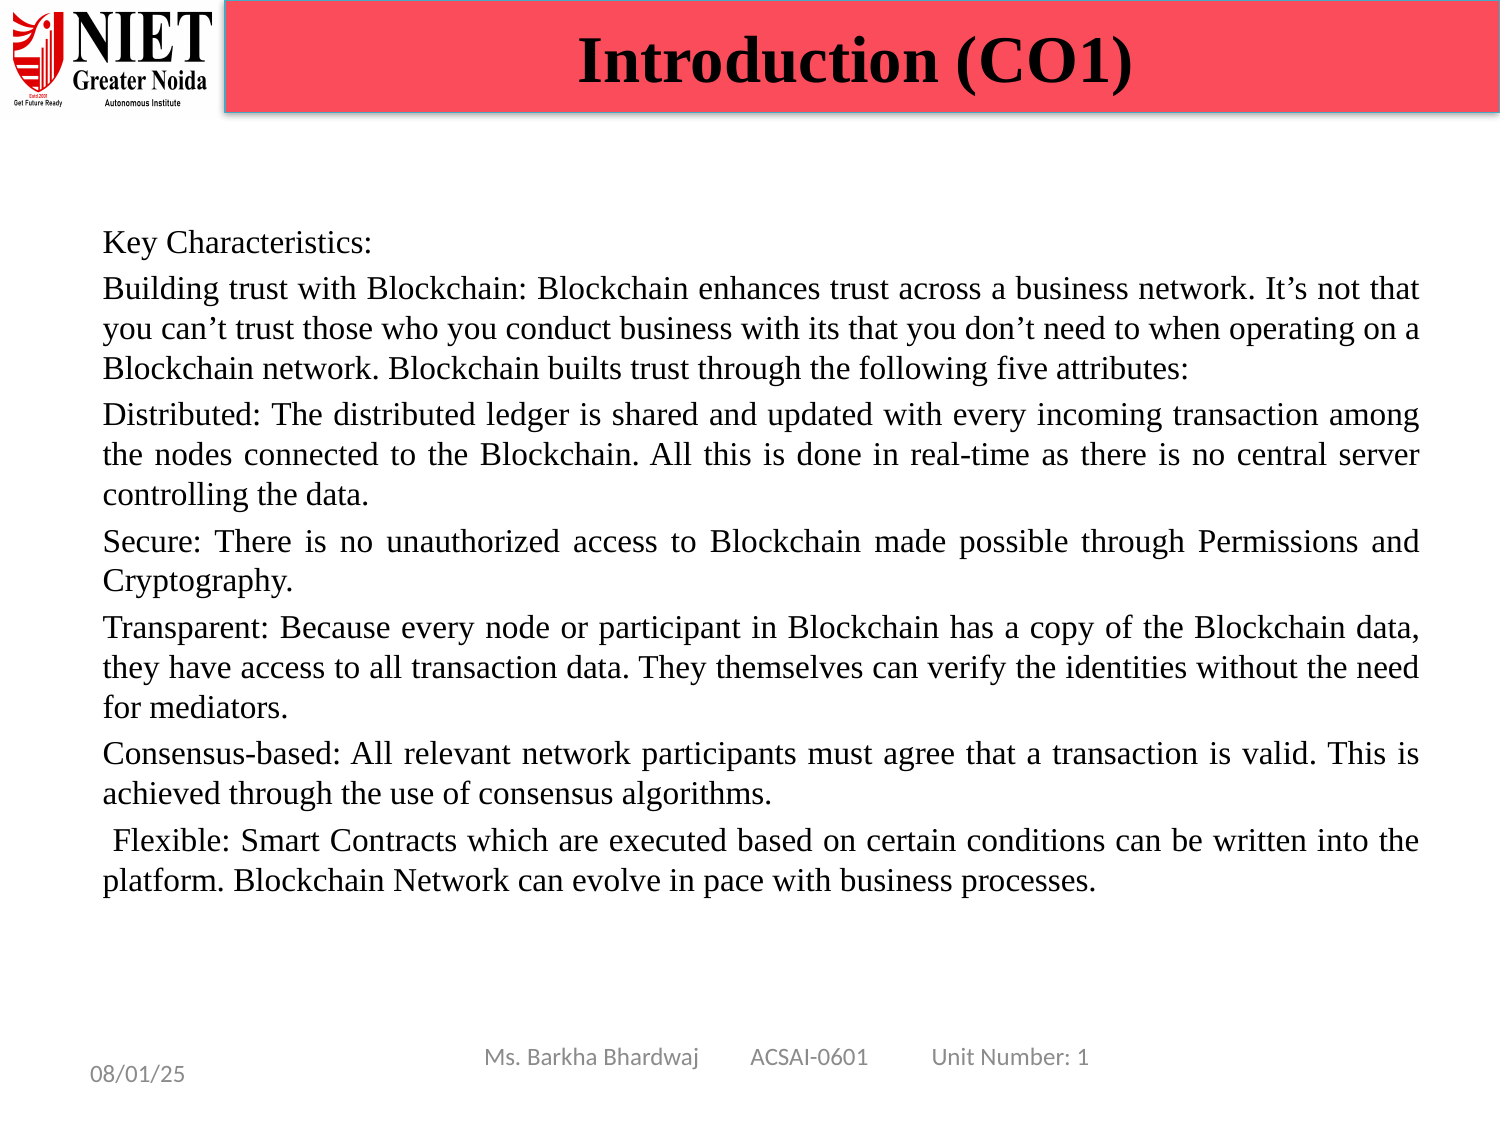

Introduction (CO1)
Key Characteristics:
Building trust with Blockchain: Blockchain enhances trust across a business network. It’s not that you can’t trust those who you conduct business with its that you don’t need to when operating on a Blockchain network. Blockchain builts trust through the following five attributes:
Distributed: The distributed ledger is shared and updated with every incoming transaction among the nodes connected to the Blockchain. All this is done in real-time as there is no central server controlling the data.
Secure: There is no unauthorized access to Blockchain made possible through Permissions and Cryptography.
Transparent: Because every node or participant in Blockchain has a copy of the Blockchain data, they have access to all transaction data. They themselves can verify the identities without the need for mediators.
Consensus-based: All relevant network participants must agree that a transaction is valid. This is achieved through the use of consensus algorithms.
 Flexible: Smart Contracts which are executed based on certain conditions can be written into the platform. Blockchain Network can evolve in pace with business processes.
Ms. Barkha Bhardwaj         ACSAI-0601           Unit Number: 1
08/01/25